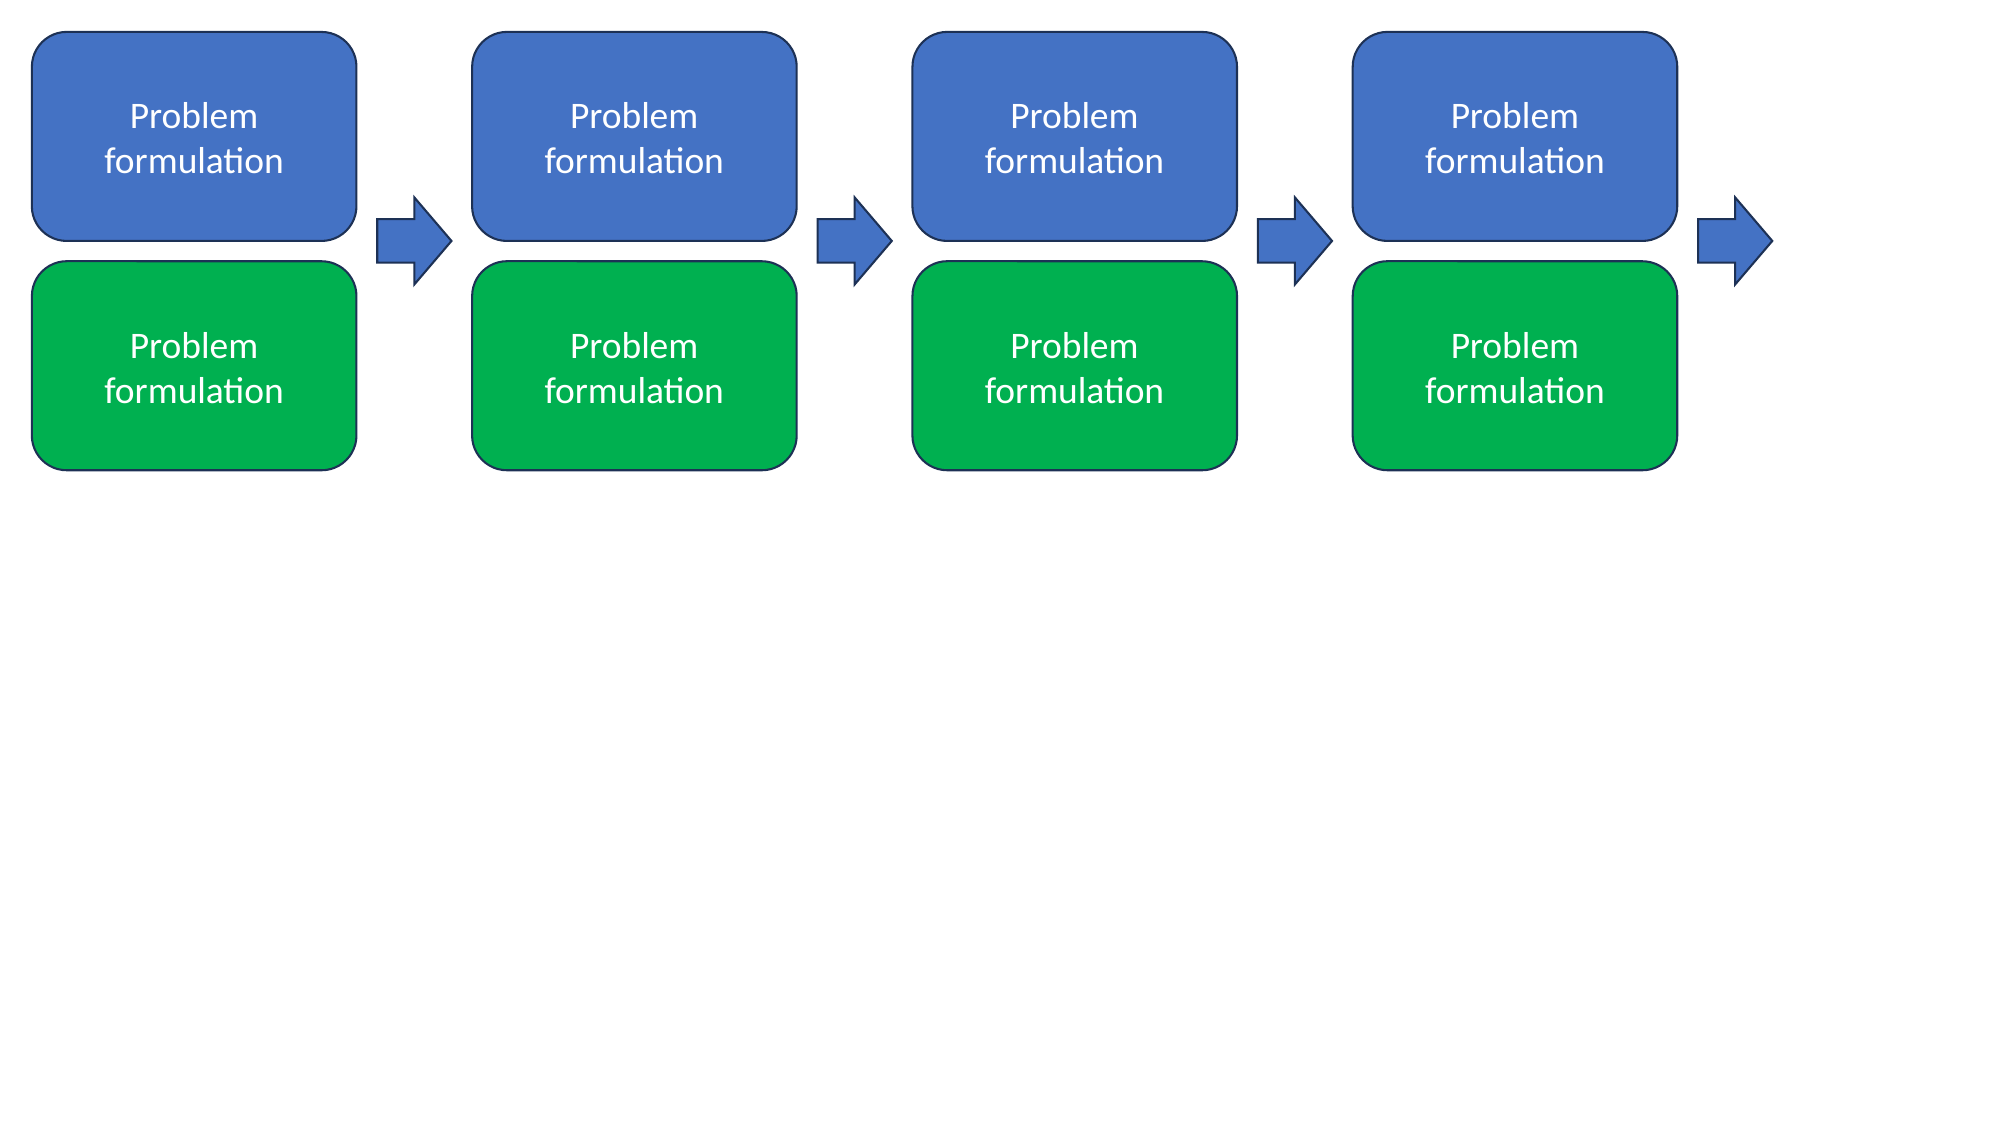

Problem formulation
Problem formulation
Problem formulation
Problem formulation

Problem formulation
Problem formulation
Problem formulation
Problem formulation